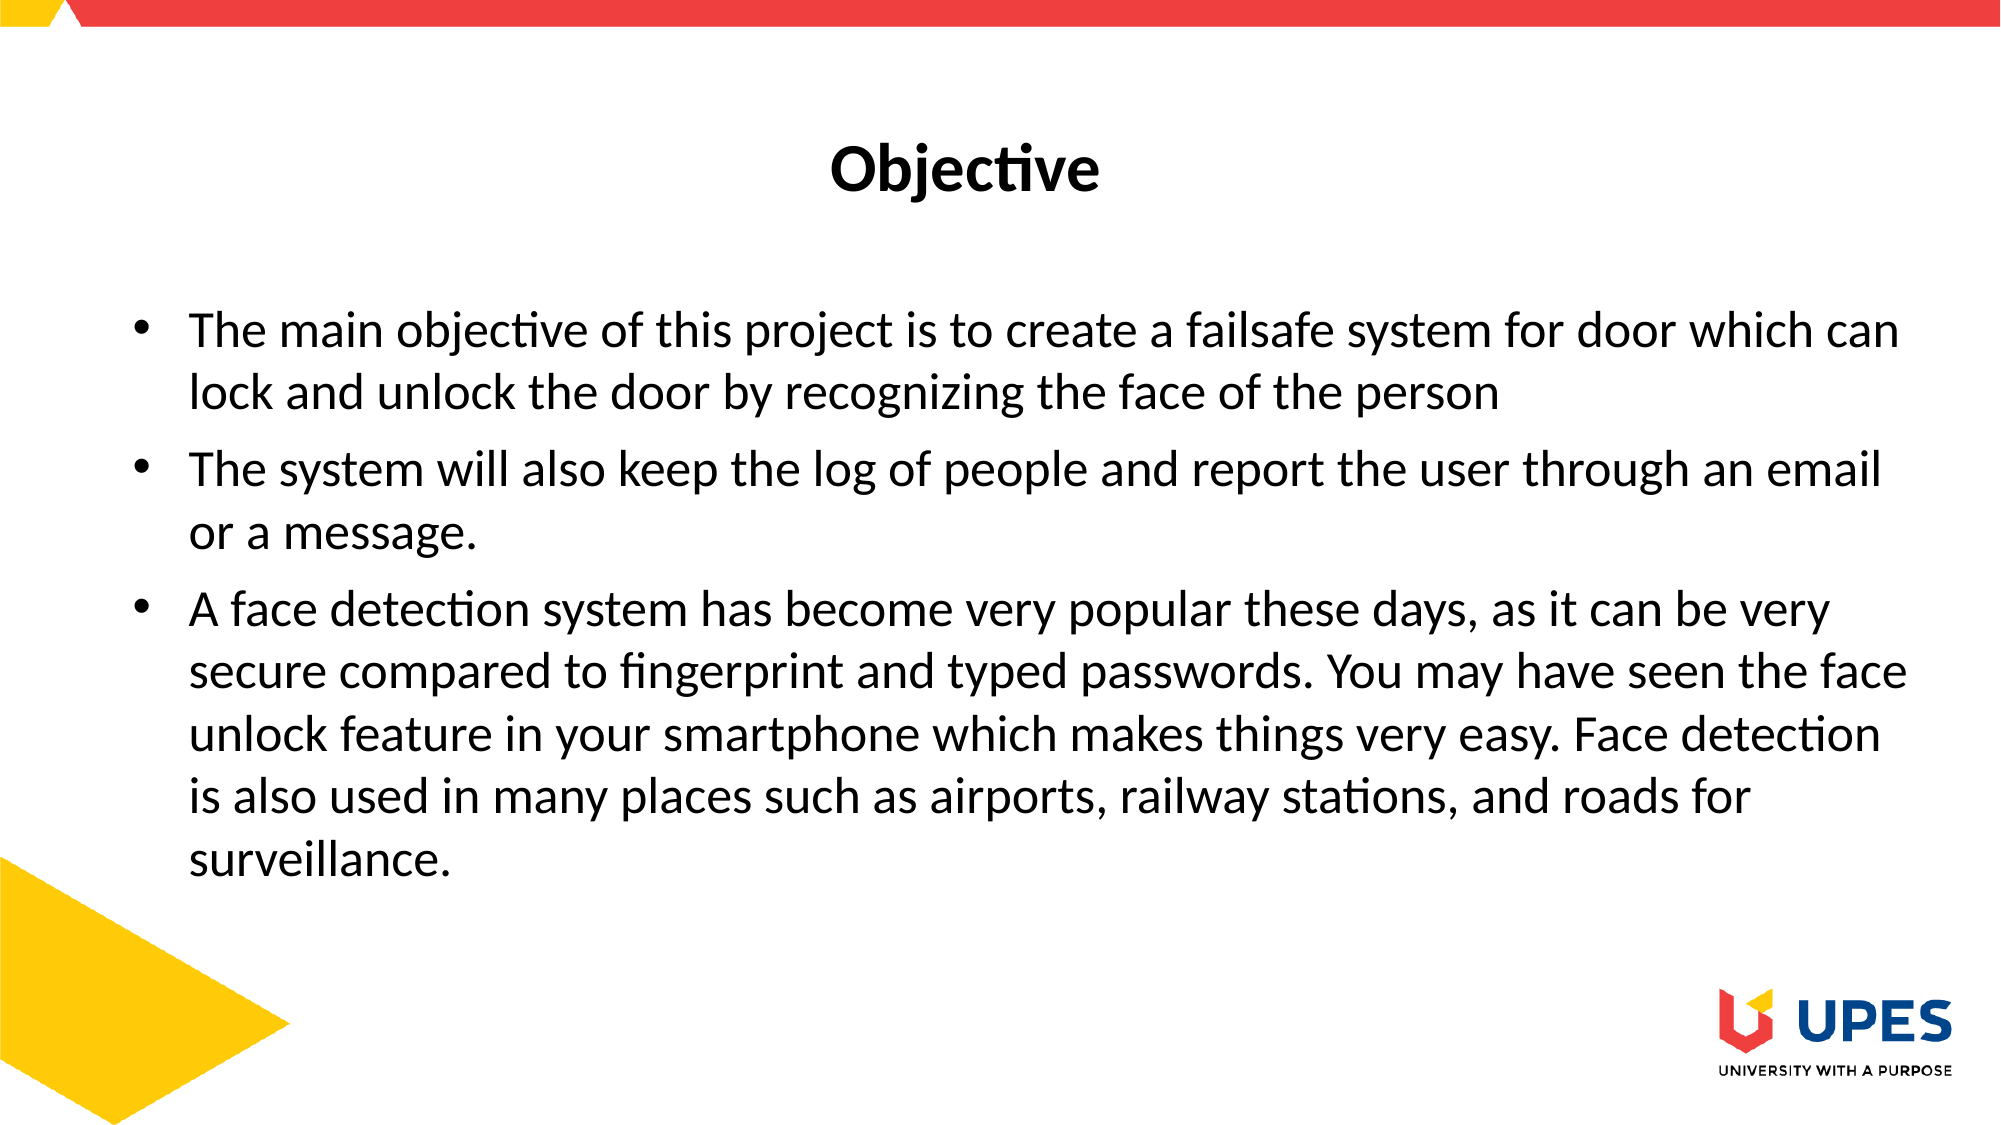

# Objective
The main objective of this project is to create a failsafe system for door which can lock and unlock the door by recognizing the face of the person
The system will also keep the log of people and report the user through an email or a message.
A face detection system has become very popular these days, as it can be very secure compared to fingerprint and typed passwords. You may have seen the face unlock feature in your smartphone which makes things very easy. Face detection is also used in many places such as airports, railway stations, and roads for surveillance.